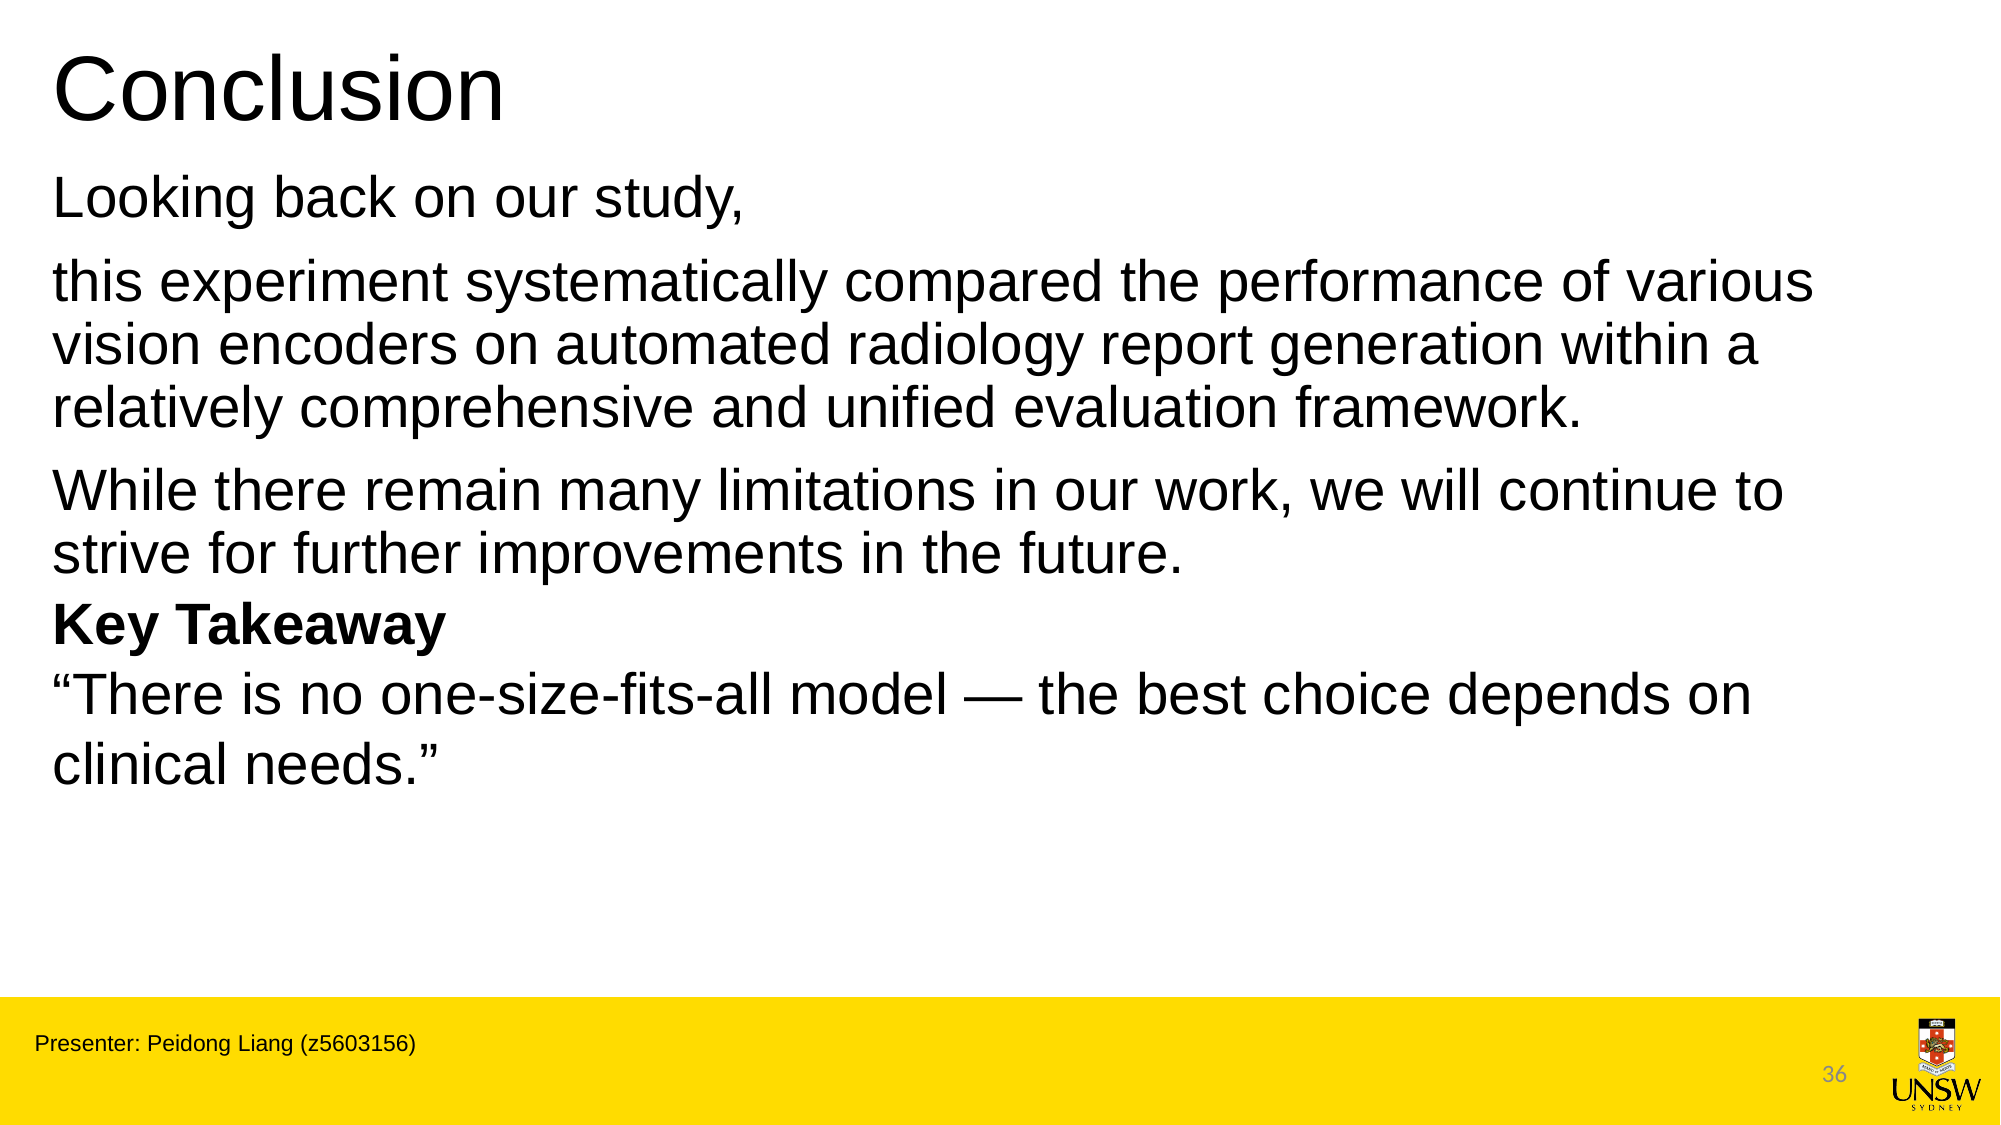

# Conclusion
Looking back on our study,
this experiment systematically compared the performance of various vision encoders on automated radiology report generation within a relatively comprehensive and unified evaluation framework.
While there remain many limitations in our work, we will continue to strive for further improvements in the future.
Key Takeaway
“There is no one-size-fits-all model — the best choice depends on clinical needs.”
Presenter: Peidong Liang (z5603156)
36